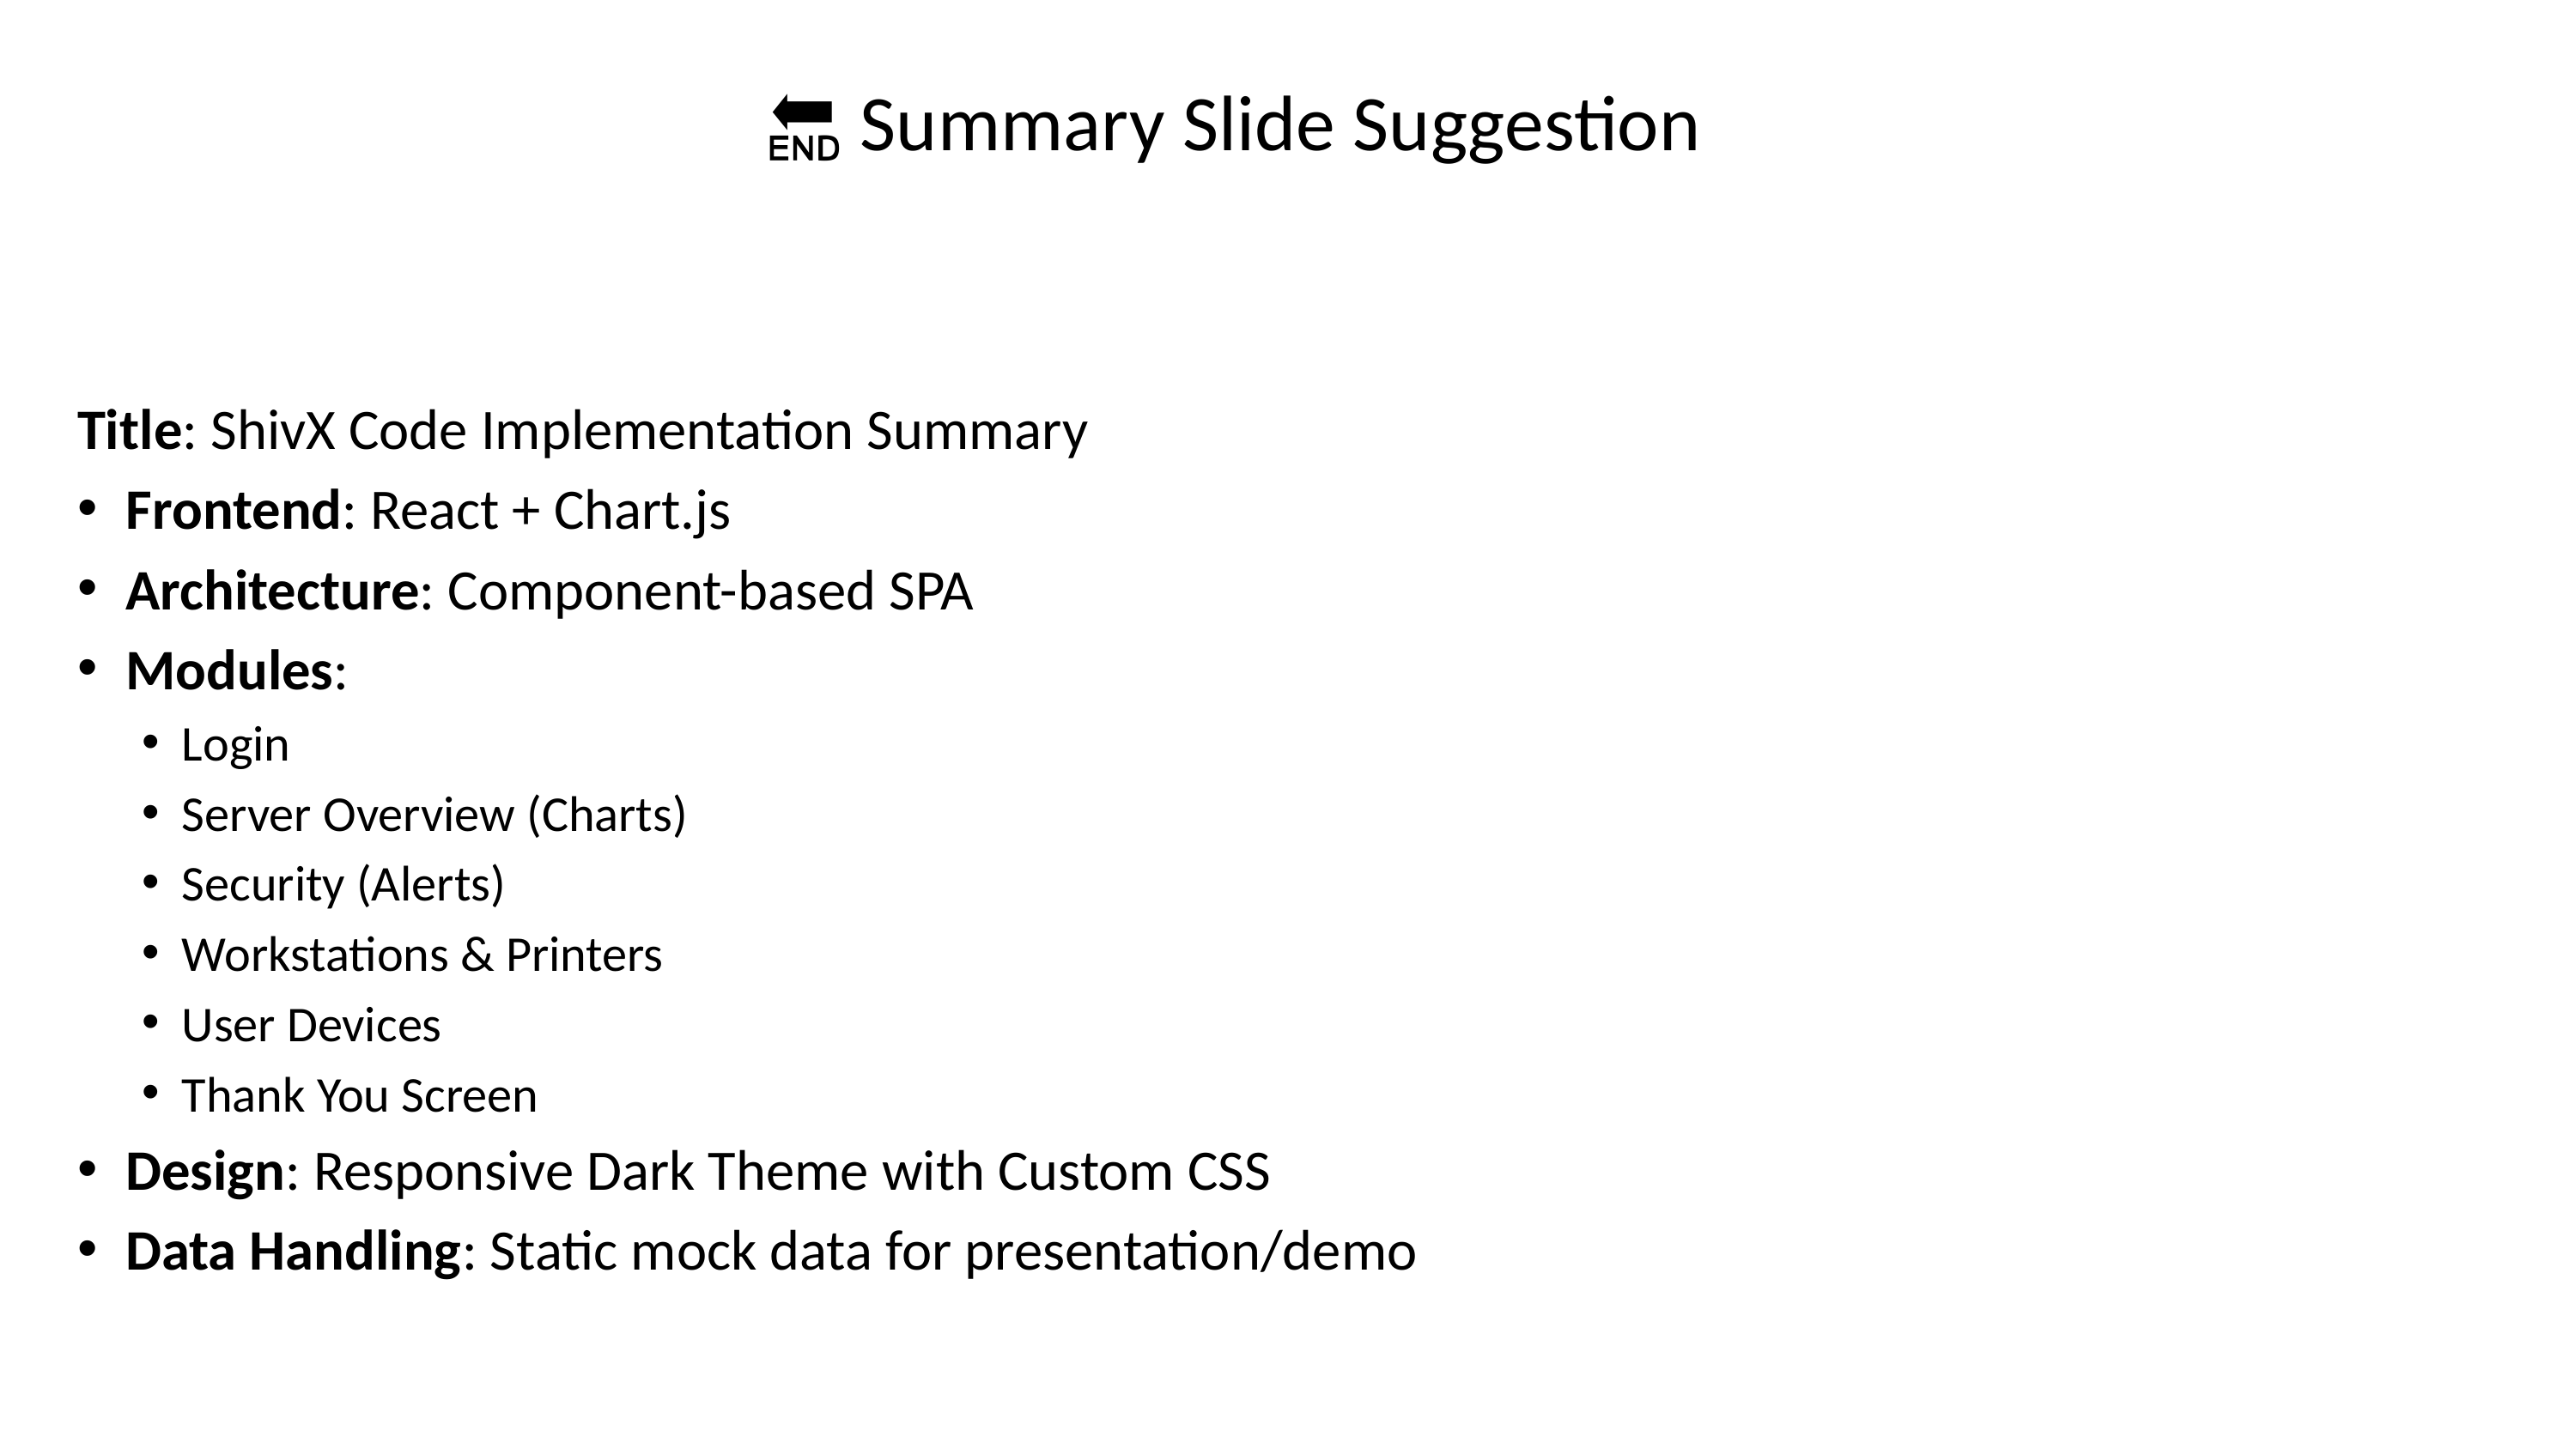

# 🔚 Summary Slide Suggestion

Title: ShivX Code Implementation Summary
Frontend: React + Chart.js
Architecture: Component-based SPA
Modules:
Login
Server Overview (Charts)
Security (Alerts)
Workstations & Printers
User Devices
Thank You Screen
Design: Responsive Dark Theme with Custom CSS
Data Handling: Static mock data for presentation/demo